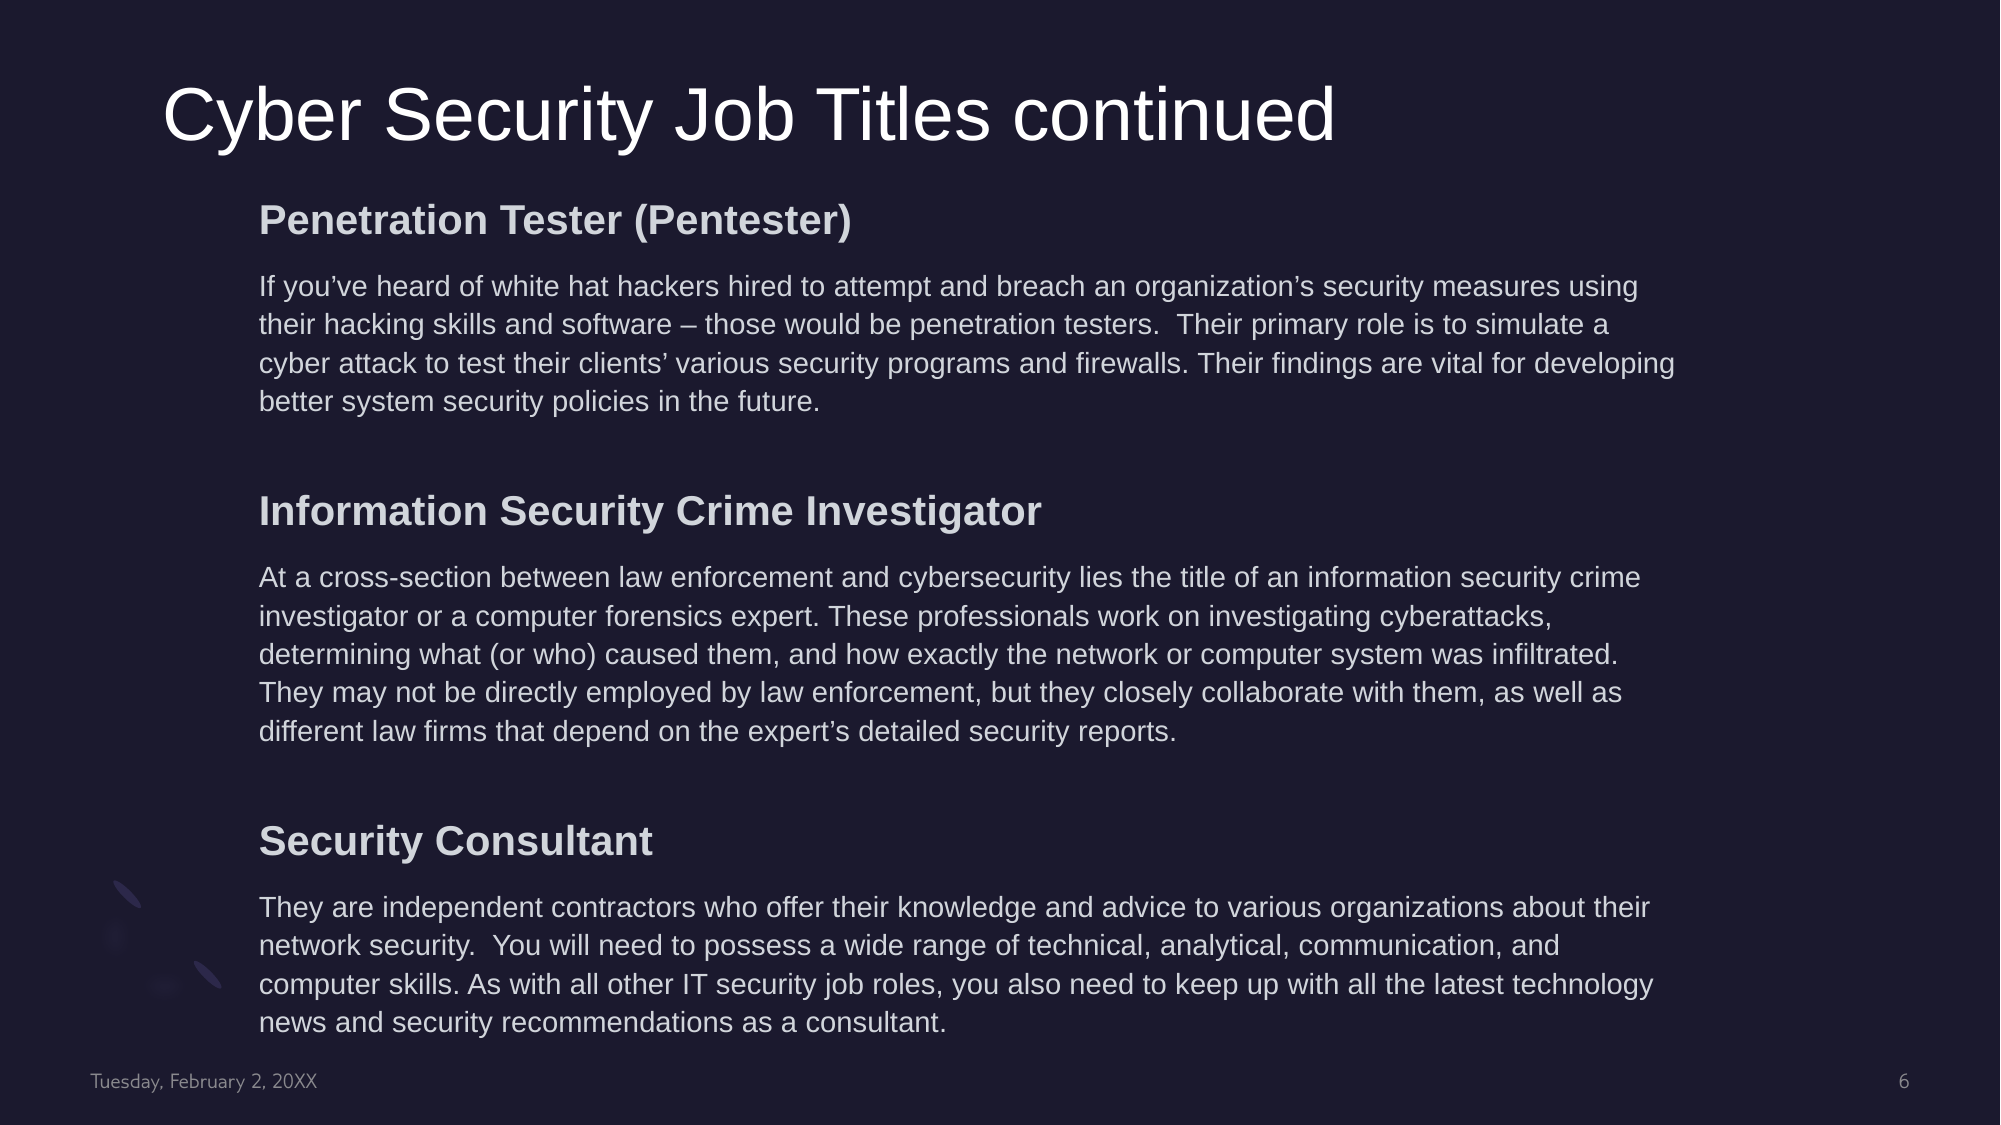

# Cyber Security Job Titles continued
Penetration Tester (Pentester)
If you’ve heard of white hat hackers hired to attempt and breach an organization’s security measures using their hacking skills and software – those would be penetration testers.  Their primary role is to simulate a cyber attack to test their clients’ various security programs and firewalls. Their findings are vital for developing better system security policies in the future.

Information Security Crime Investigator
At a cross-section between law enforcement and cybersecurity lies the title of an information security crime investigator or a computer forensics expert. These professionals work on investigating cyberattacks, determining what (or who) caused them, and how exactly the network or computer system was infiltrated.  They may not be directly employed by law enforcement, but they closely collaborate with them, as well as different law firms that depend on the expert’s detailed security reports.

Security Consultant
They are independent contractors who offer their knowledge and advice to various organizations about their network security.  You will need to possess a wide range of technical, analytical, communication, and computer skills. As with all other IT security job roles, you also need to keep up with all the latest technology news and security recommendations as a consultant.
Tuesday, February 2, 20XX
6